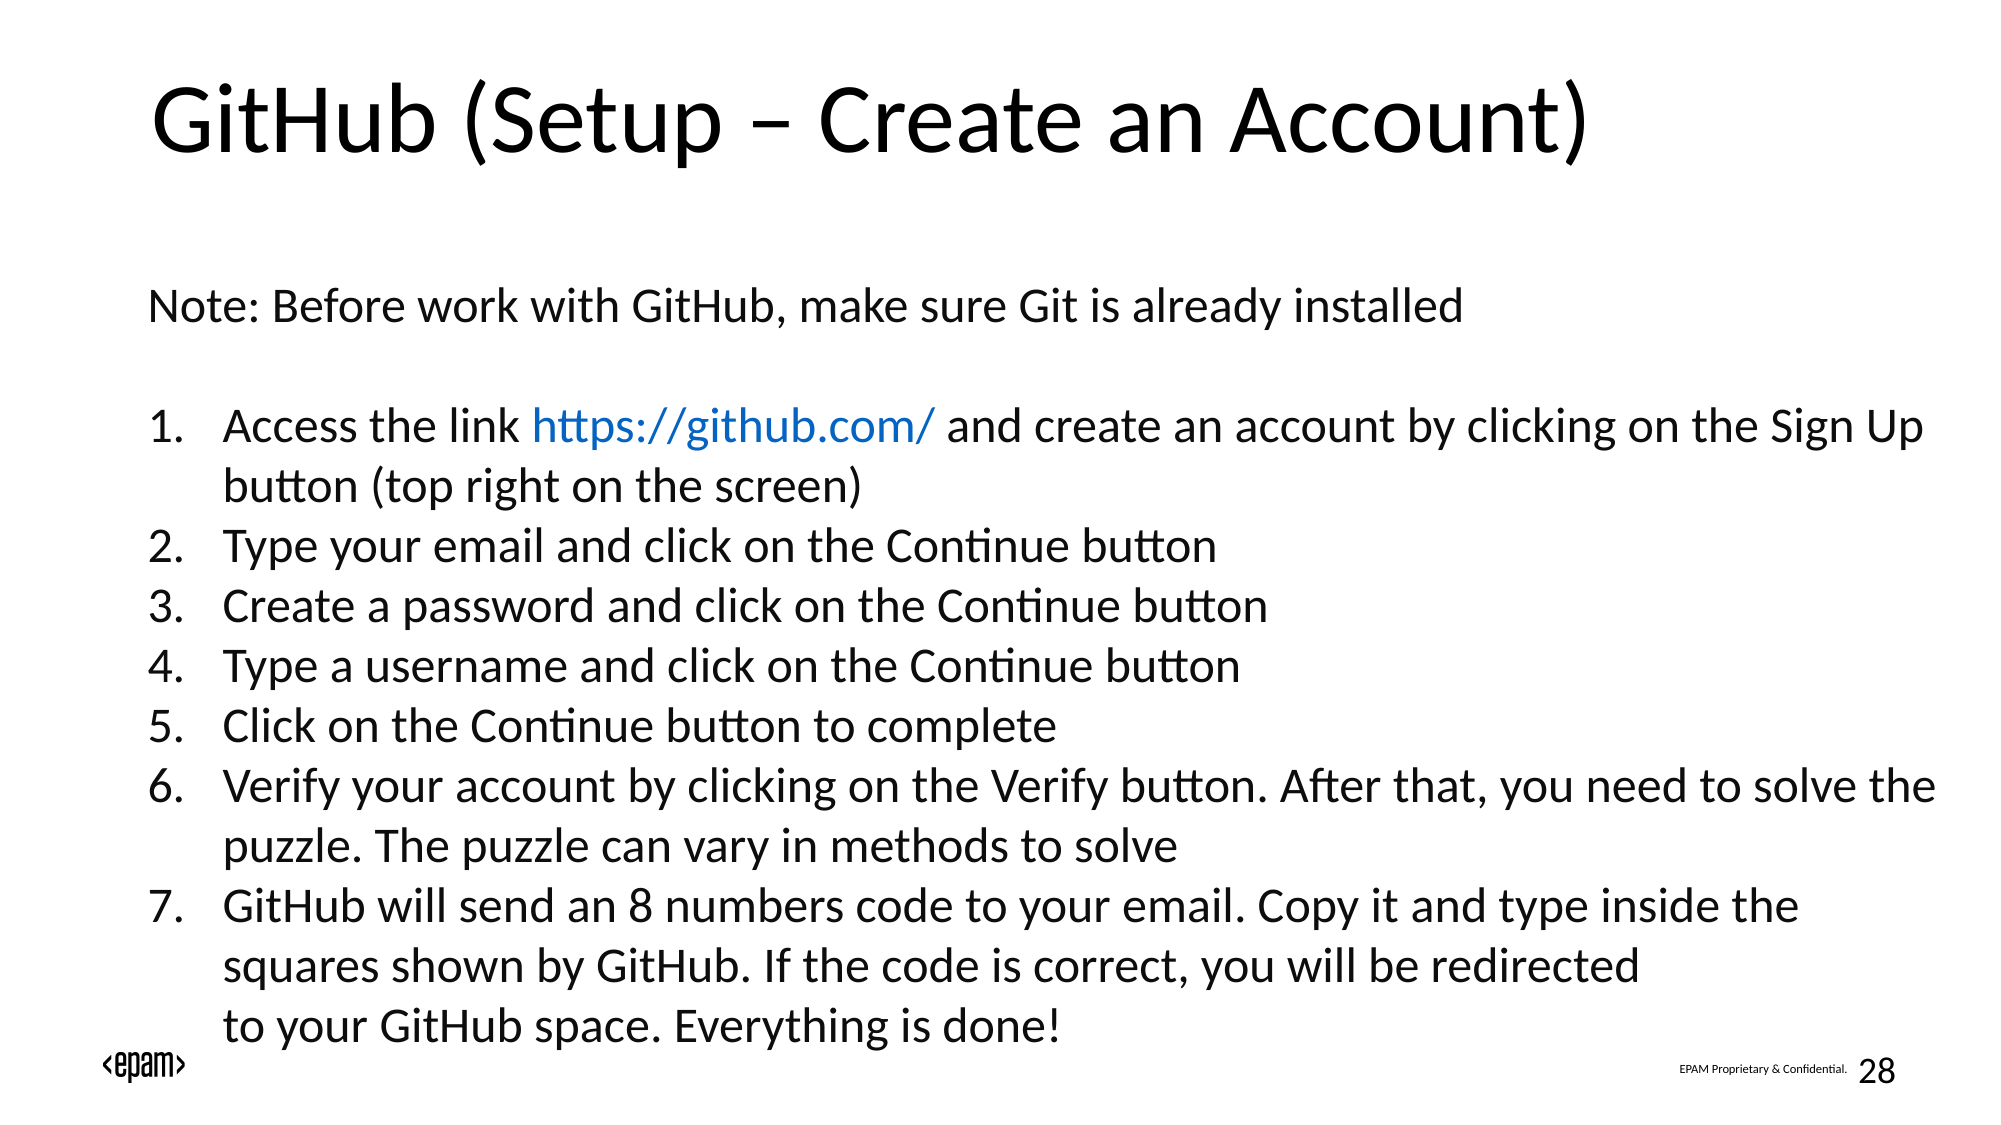

# GitHub (Setup – Create an Account)
Note: Before work with GitHub, make sure Git is already installed

Access the link https://github.com/ and create an account by clicking on the Sign Up button (top right on the screen)
Type your email and click on the Continue button
Create a password and click on the Continue button
Type a username and click on the Continue button
Click on the Continue button to complete
Verify your account by clicking on the Verify button. After that, you need to solve the puzzle. The puzzle can vary in methods to solve
GitHub will send an 8 numbers code to your email. Copy it and type inside the squares shown by GitHub. If the code is correct, you will be redirected to your GitHub space. Everything is done!